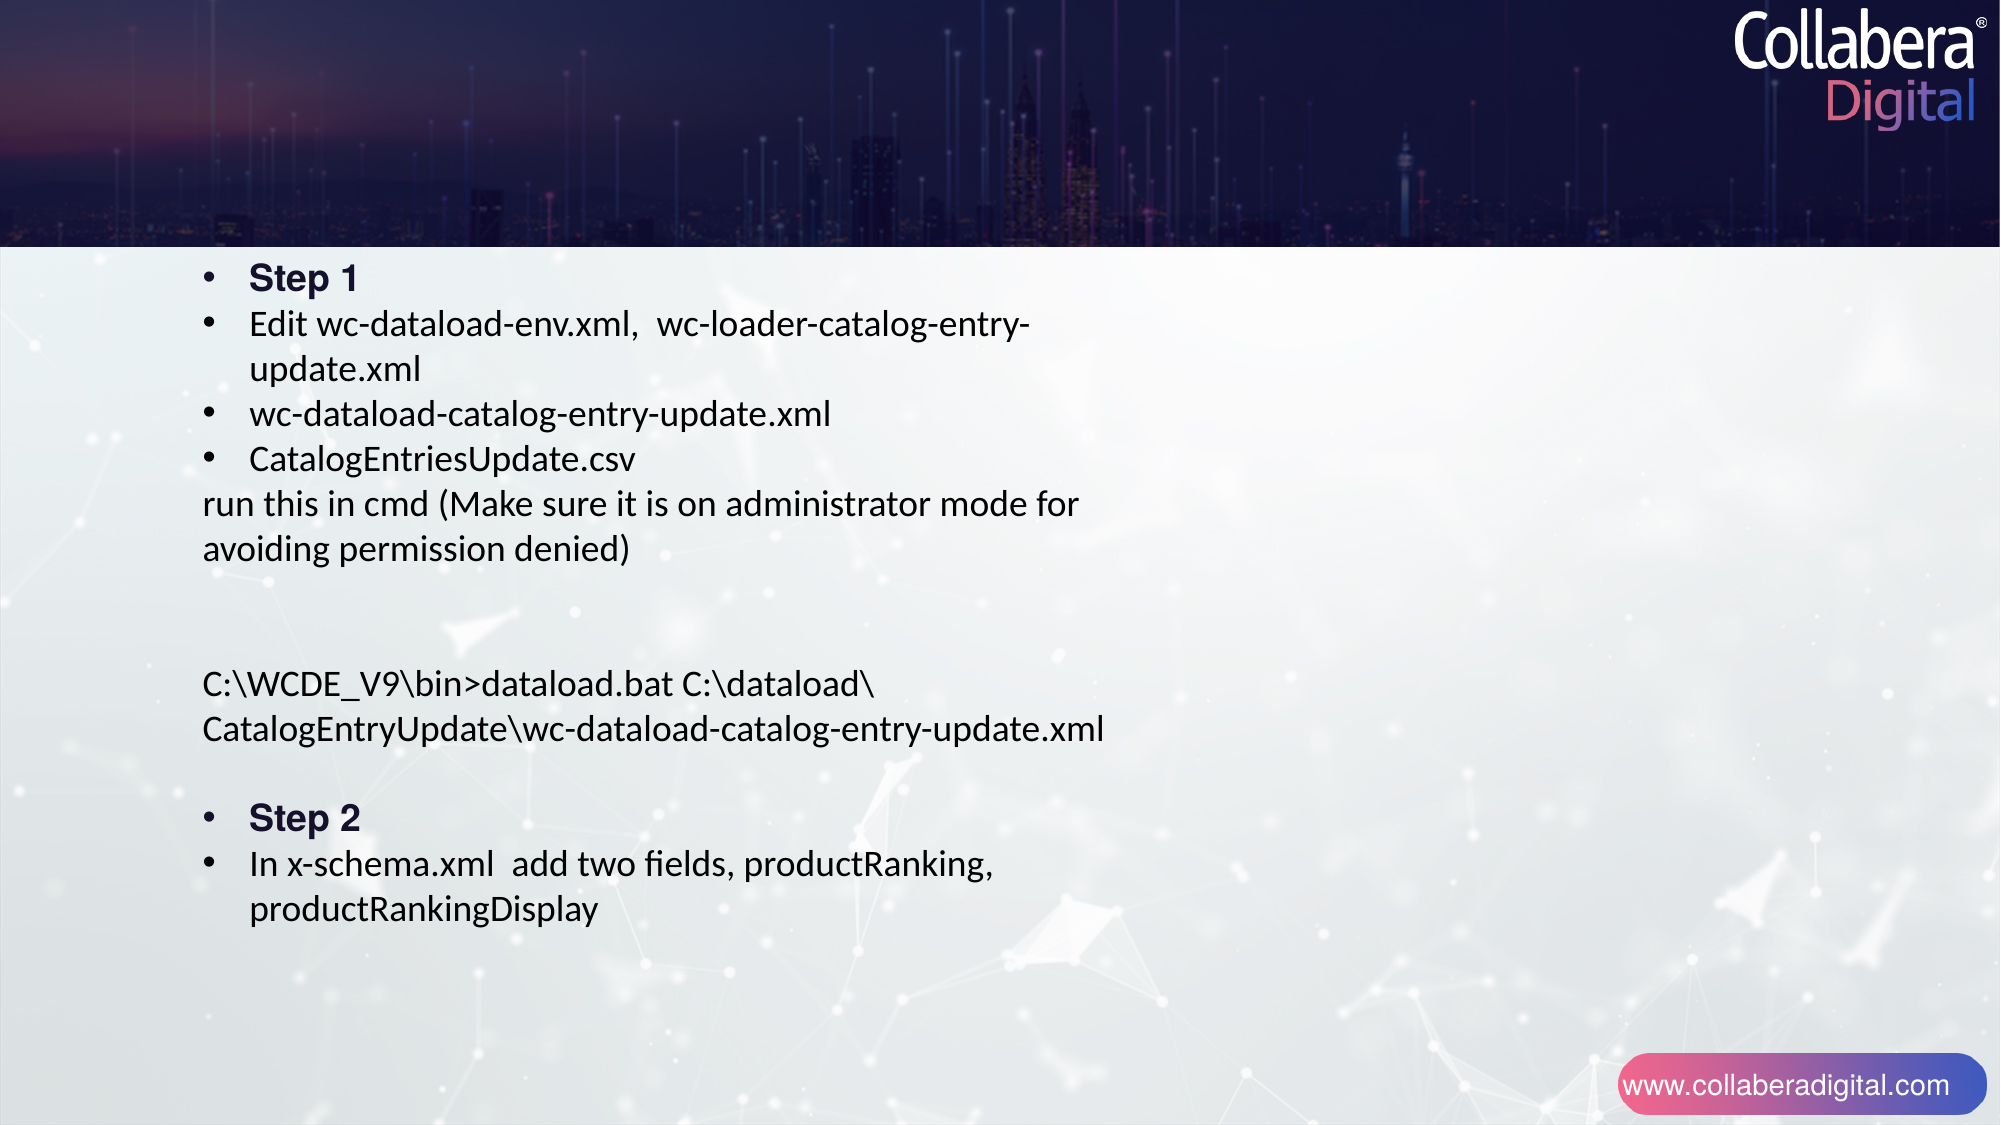

Step 1
Edit wc-dataload-env.xml,  wc-loader-catalog-entry-update.xml
wc-dataload-catalog-entry-update.xml
CatalogEntriesUpdate.csv
run this in cmd (Make sure it is on administrator mode for avoiding permission denied)

C:\WCDE_V9\bin>dataload.bat C:\dataload\CatalogEntryUpdate\wc-dataload-catalog-entry-update.xml

Step 2
In x-schema.xml  add two fields, productRanking, productRankingDisplay